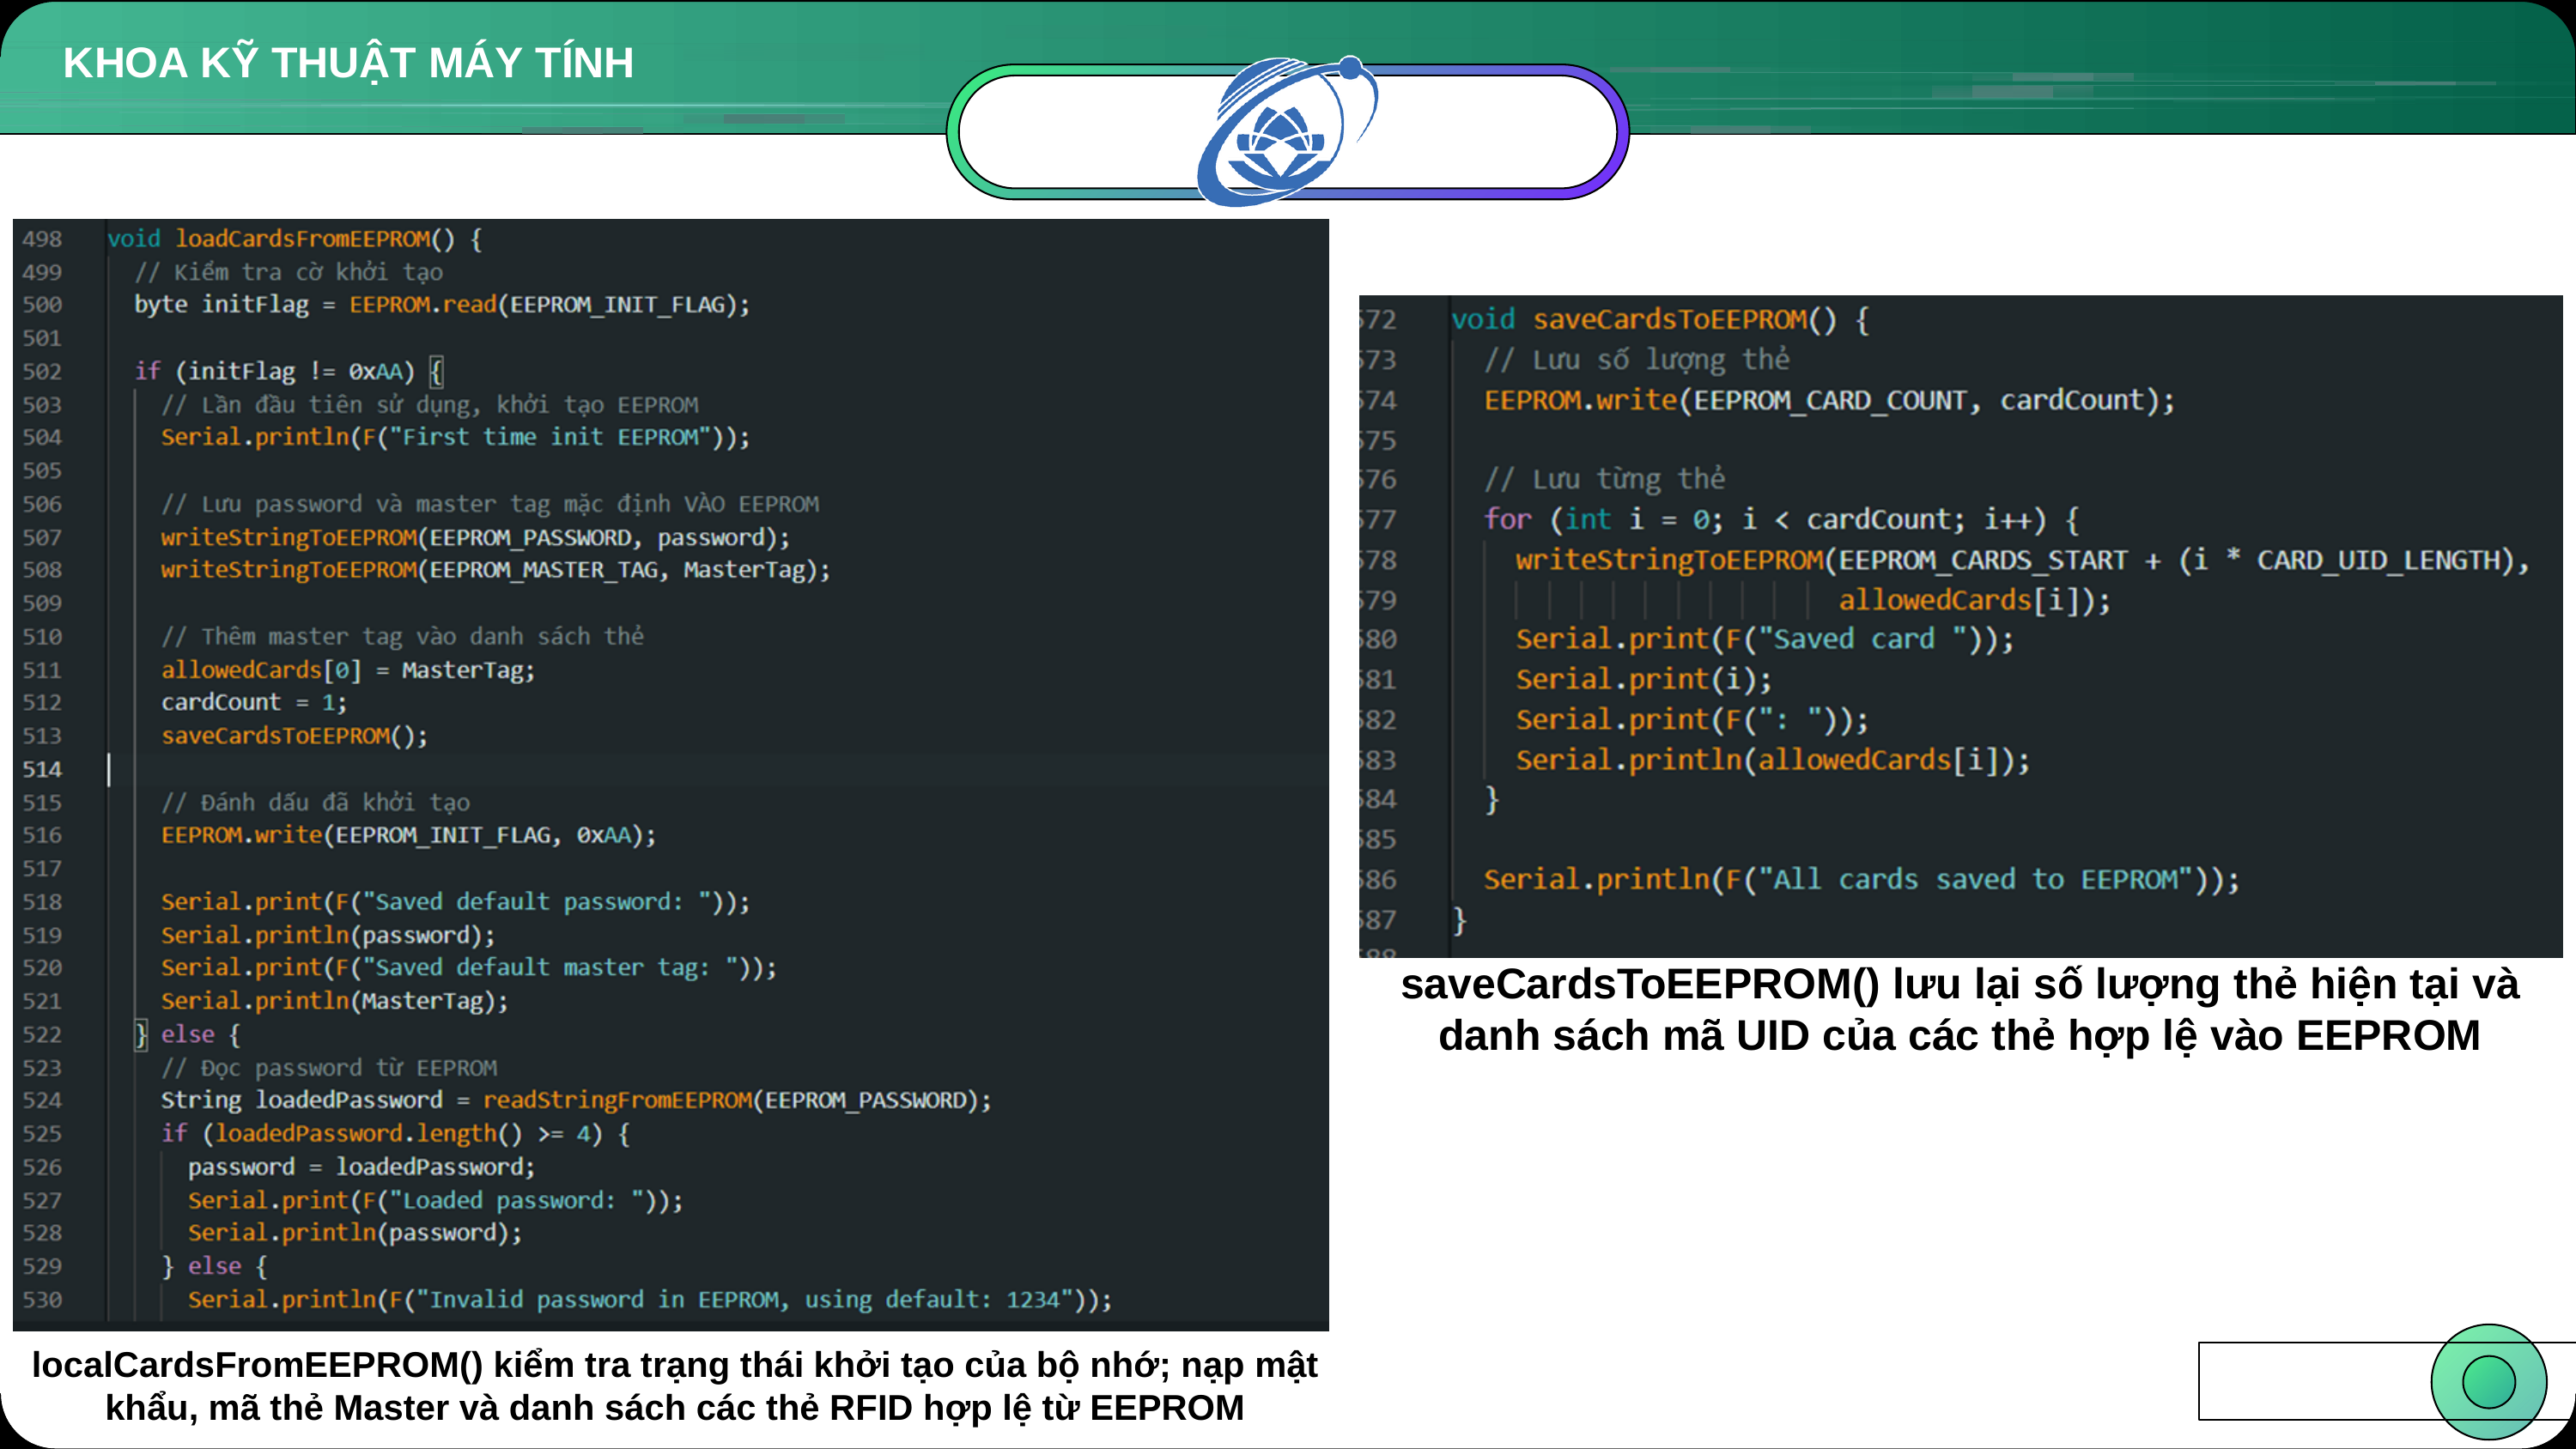

www.9slide.vn

KHOA KỸ THUẬT MÁY TÍNH

saveCardsToEEPROM() lưu lại số lượng thẻ hiện tại và danh sách mã UID của các thẻ hợp lệ vào EEPROM

localCardsFromEEPROM() kiểm tra trạng thái khởi tạo của bộ nhớ; nạp mật khẩu, mã thẻ Master và danh sách các thẻ RFID hợp lệ từ EEPROM

‹#›